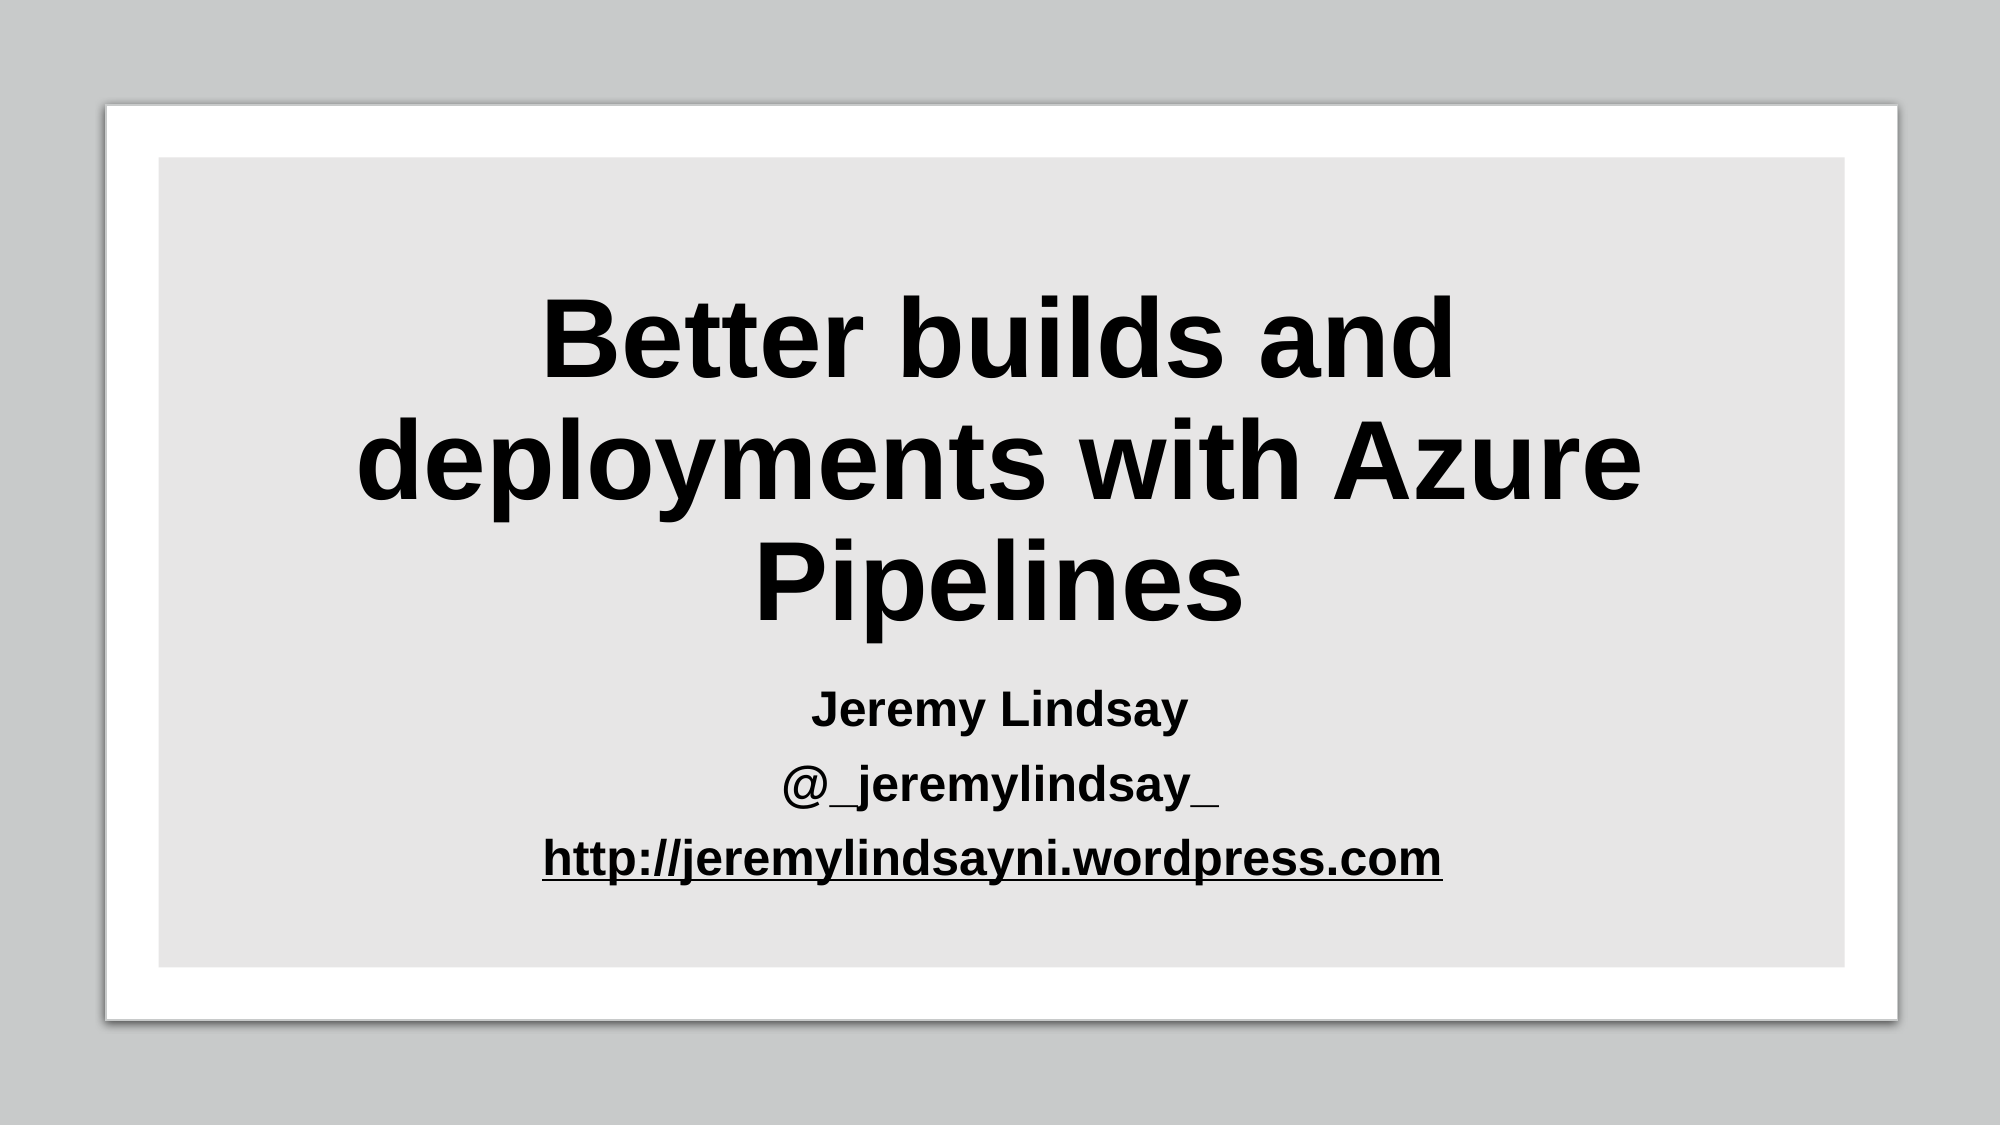

# Better builds and deployments with Azure Pipelines
Jeremy Lindsay
@_jeremylindsay_
http://jeremylindsayni.wordpress.com